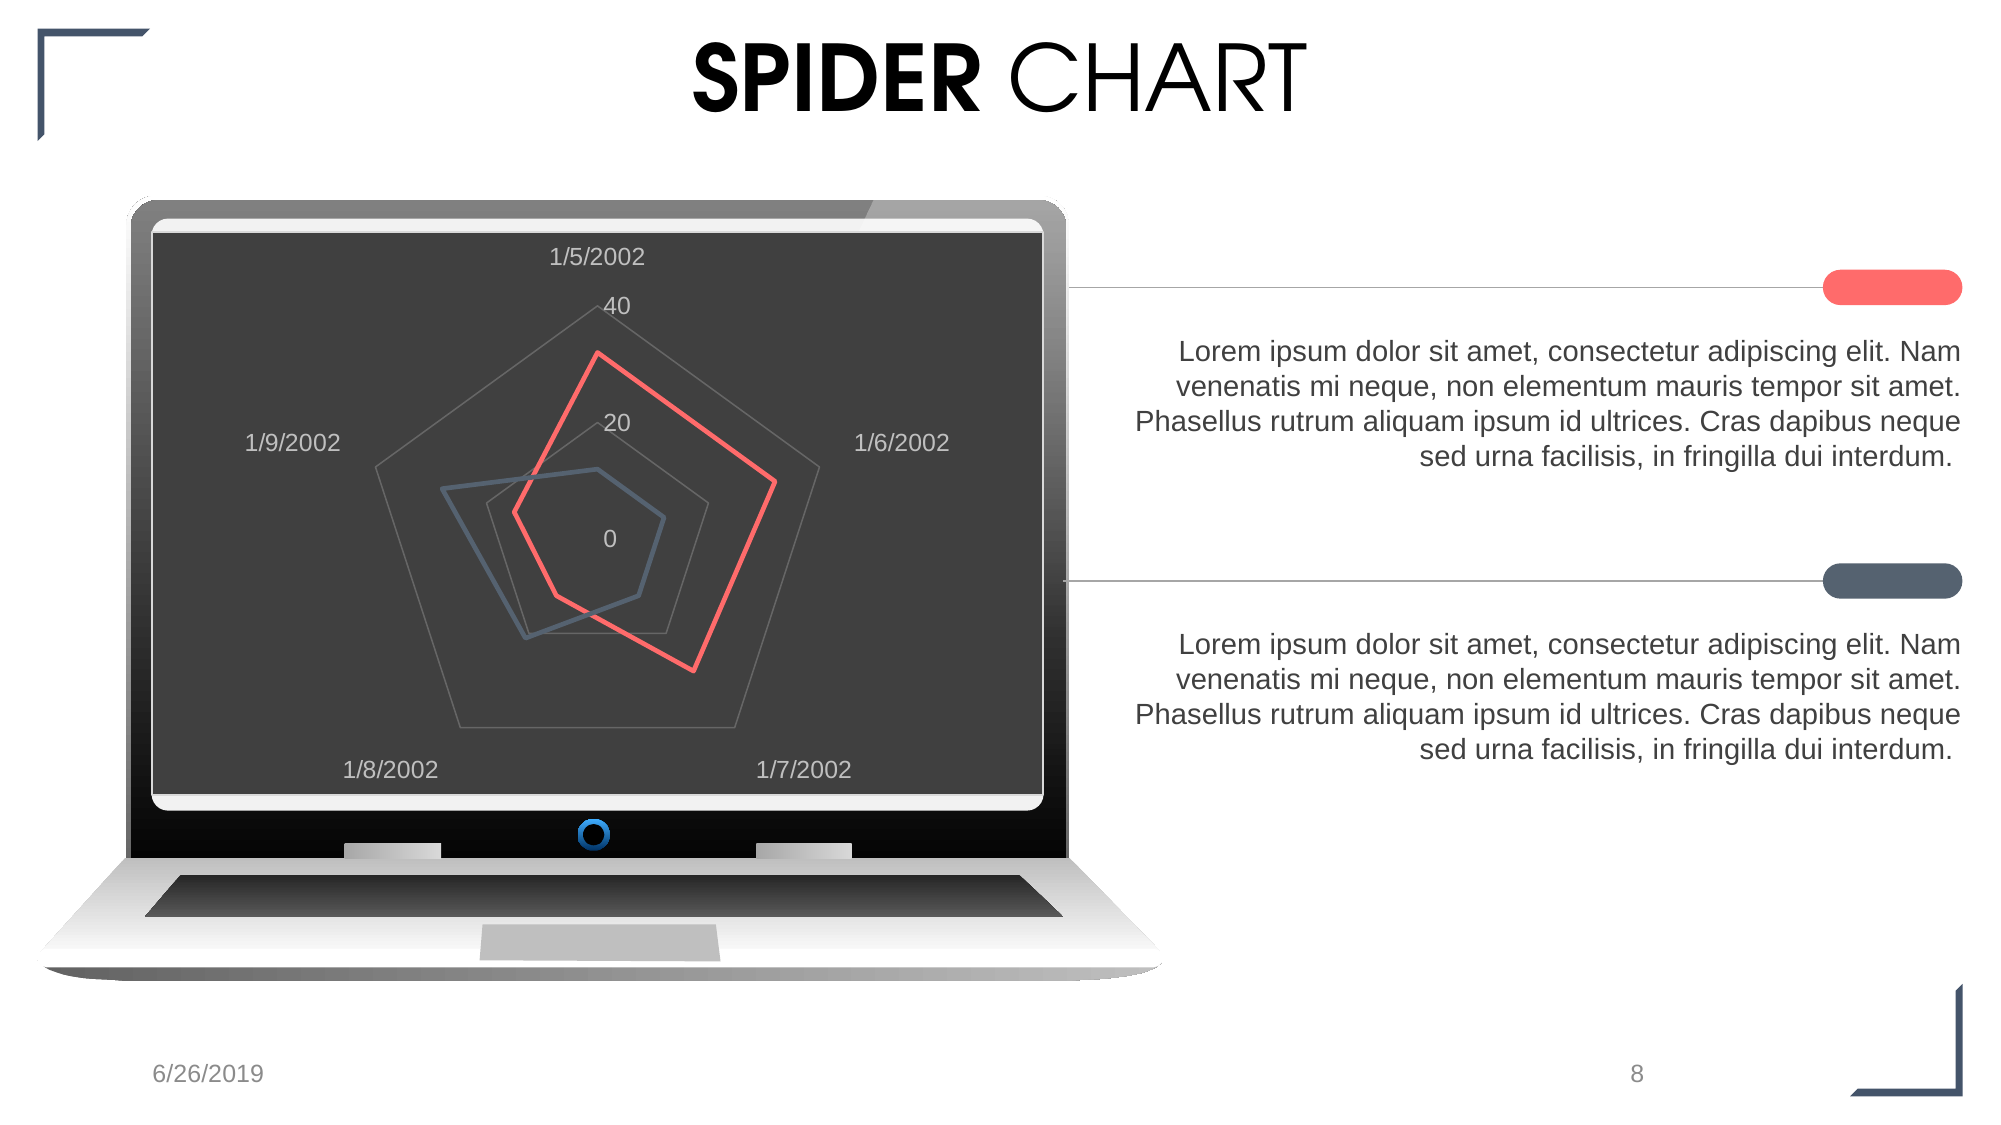

SPIDER CHART

### Chart

| Category | Series 1 | Series 2 |
|---|---|---|
| 37261 | 32.0 | 12.0 |
| 37262 | 32.0 | 12.0 |
| 37263 | 28.0 | 12.0 |
| 37264 | 12.0 | 21.0 |
| 37265 | 15.0 | 28.0 |
Lorem ipsum dolor sit amet, consectetur adipiscing elit. Nam venenatis mi neque, non elementum mauris tempor sit amet. Phasellus rutrum aliquam ipsum id ultrices. Cras dapibus neque sed urna facilisis, in fringilla dui interdum.

Lorem ipsum dolor sit amet, consectetur adipiscing elit. Nam venenatis mi neque, non elementum mauris tempor sit amet. Phasellus rutrum aliquam ipsum id ultrices. Cras dapibus neque sed urna facilisis, in fringilla dui interdum.
6/26/2019
8